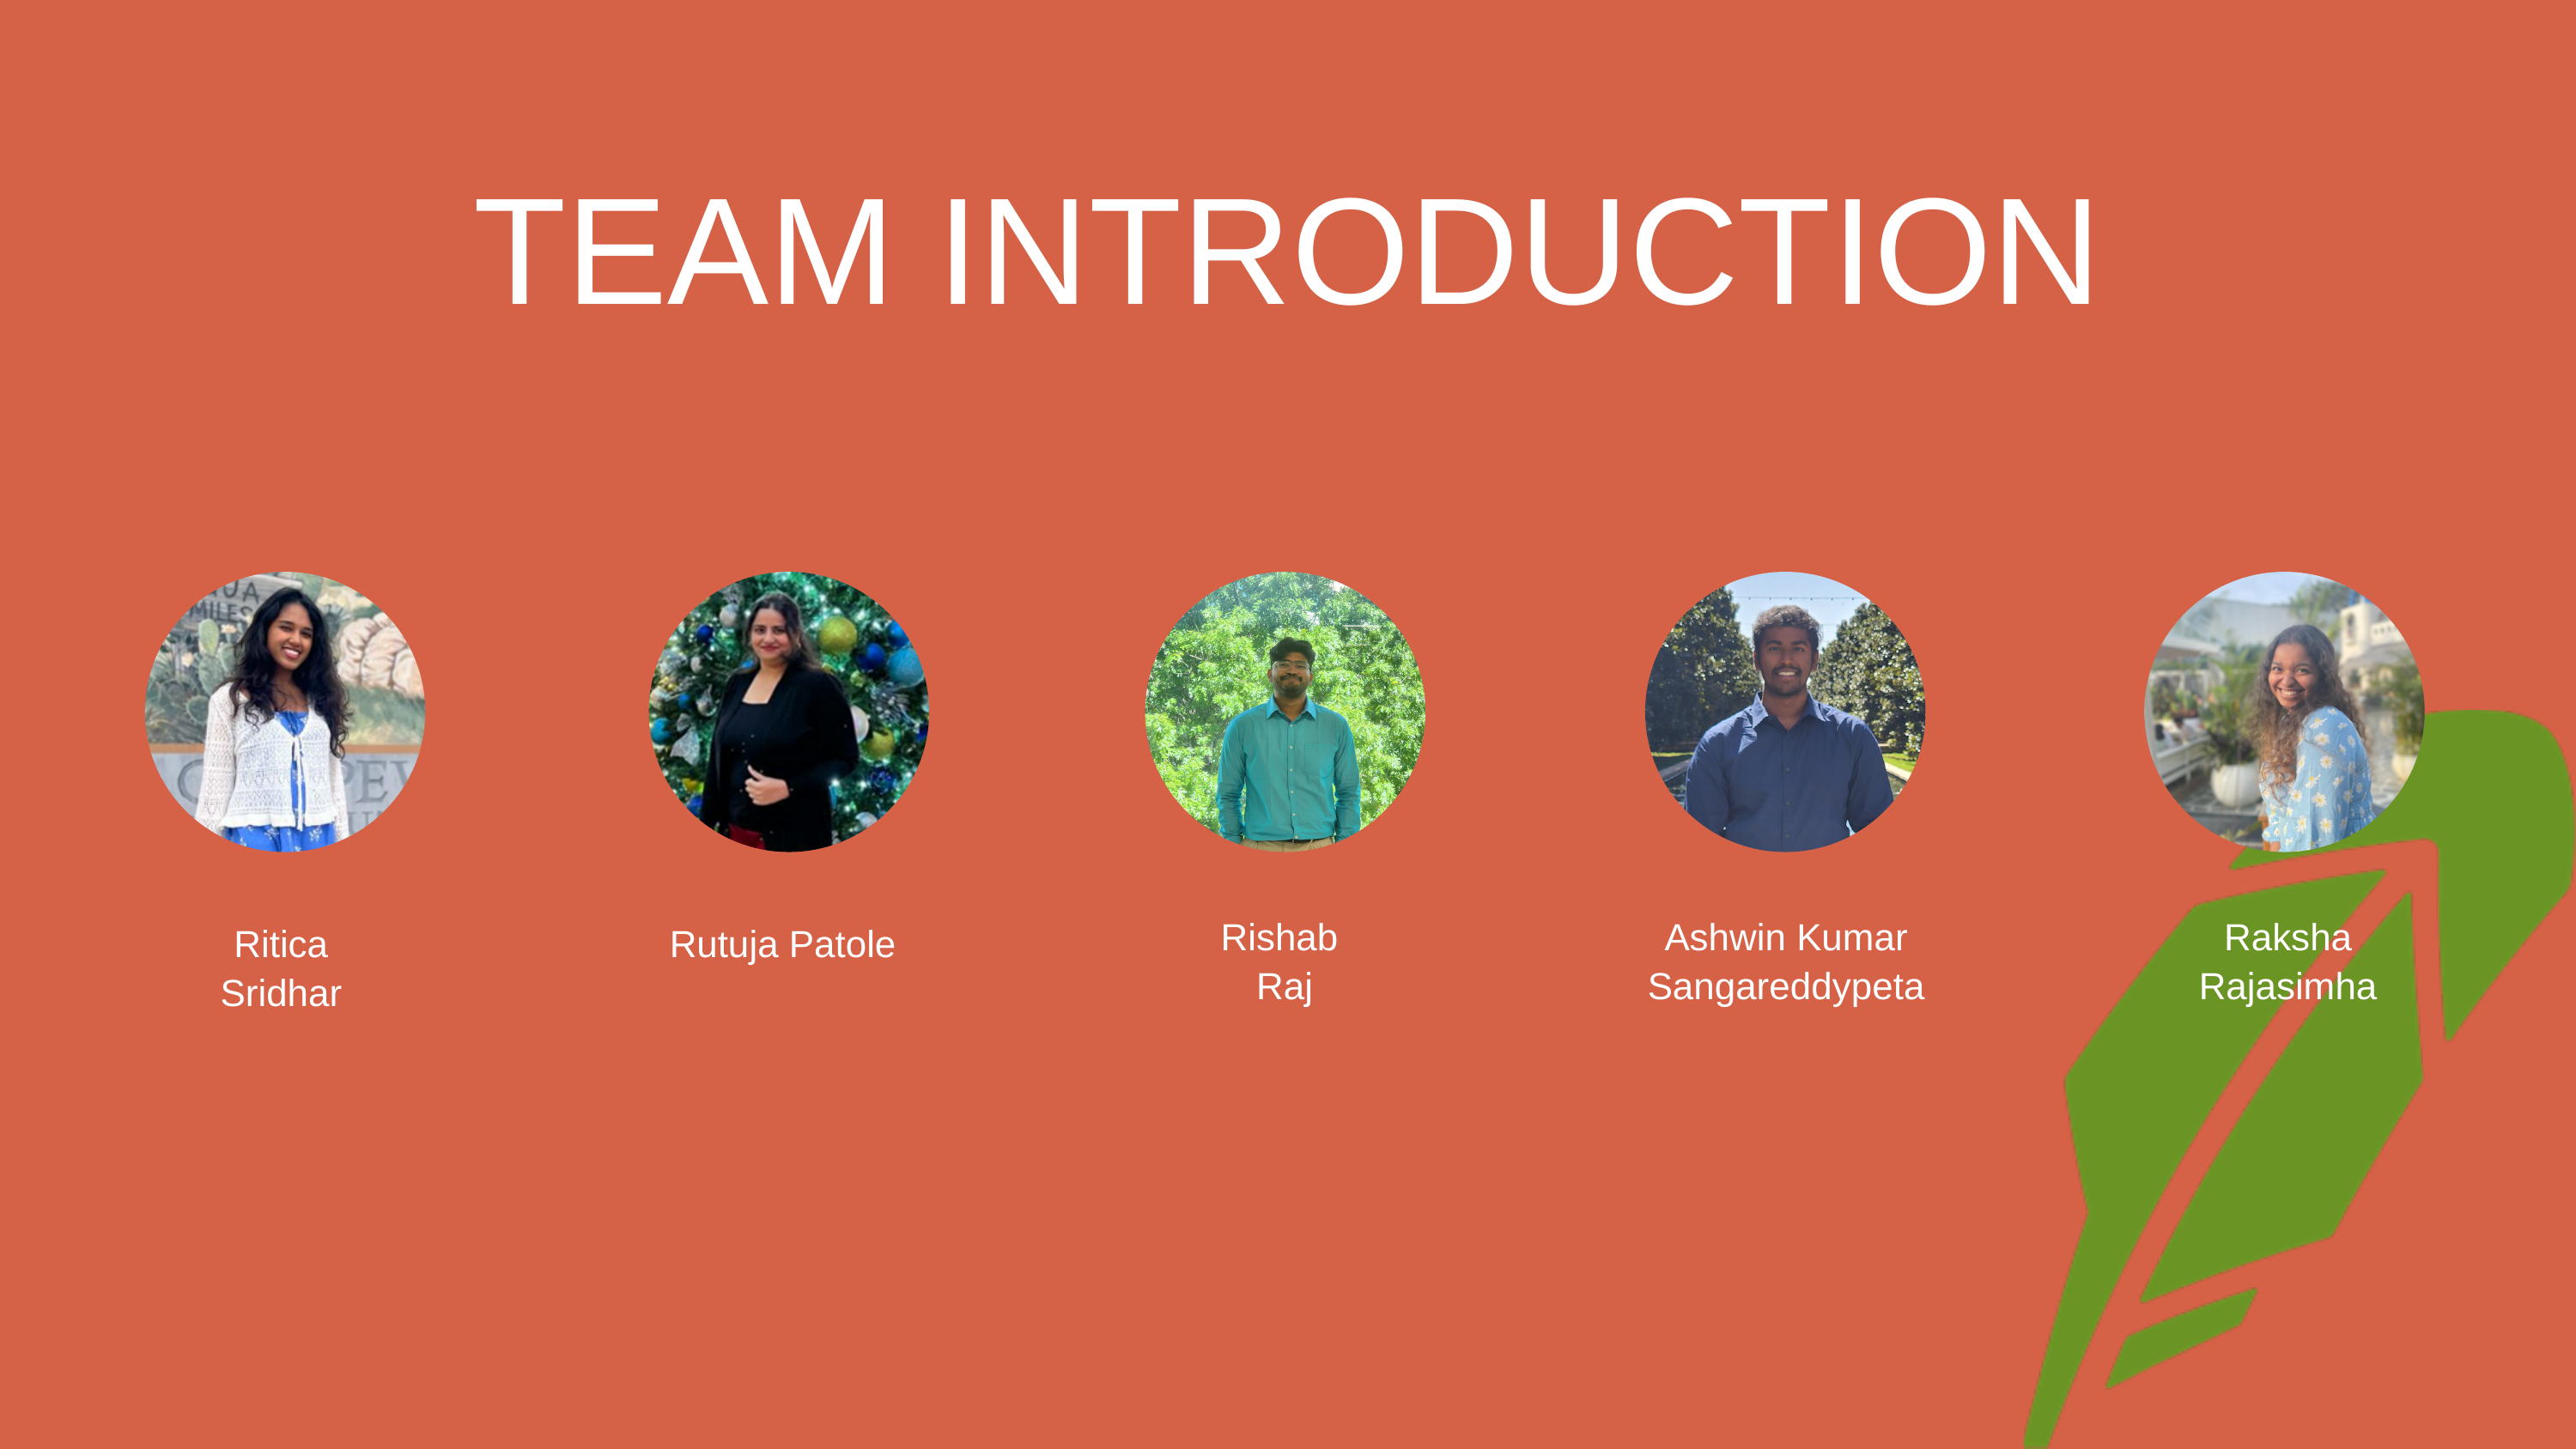

TEAM INTRODUCTION

Rishab
Raj
Ashwin Kumar Sangareddypeta
Raksha Rajasimha
Ritica
Sridhar
Rutuja Patole